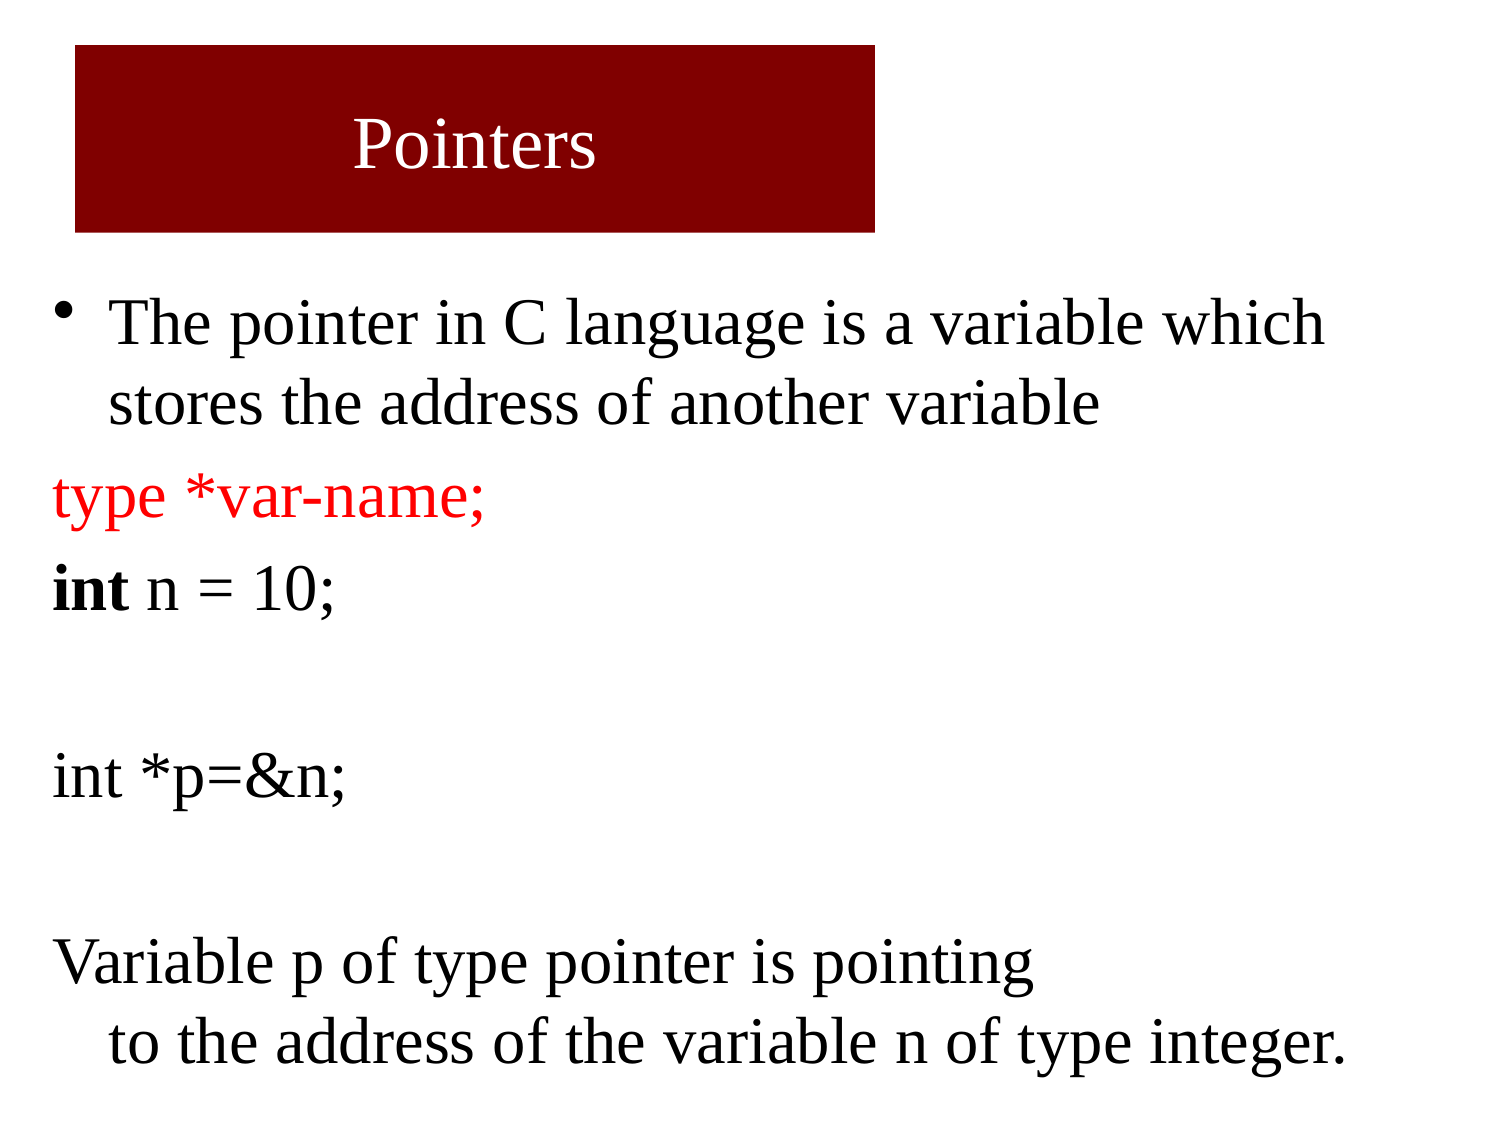

# Pointers
The pointer in C language is a variable which stores the address of another variable
type *var-name;
int n = 10;

int *p=&n;

Variable p of type pointer is pointing to the address of the variable n of type integer.